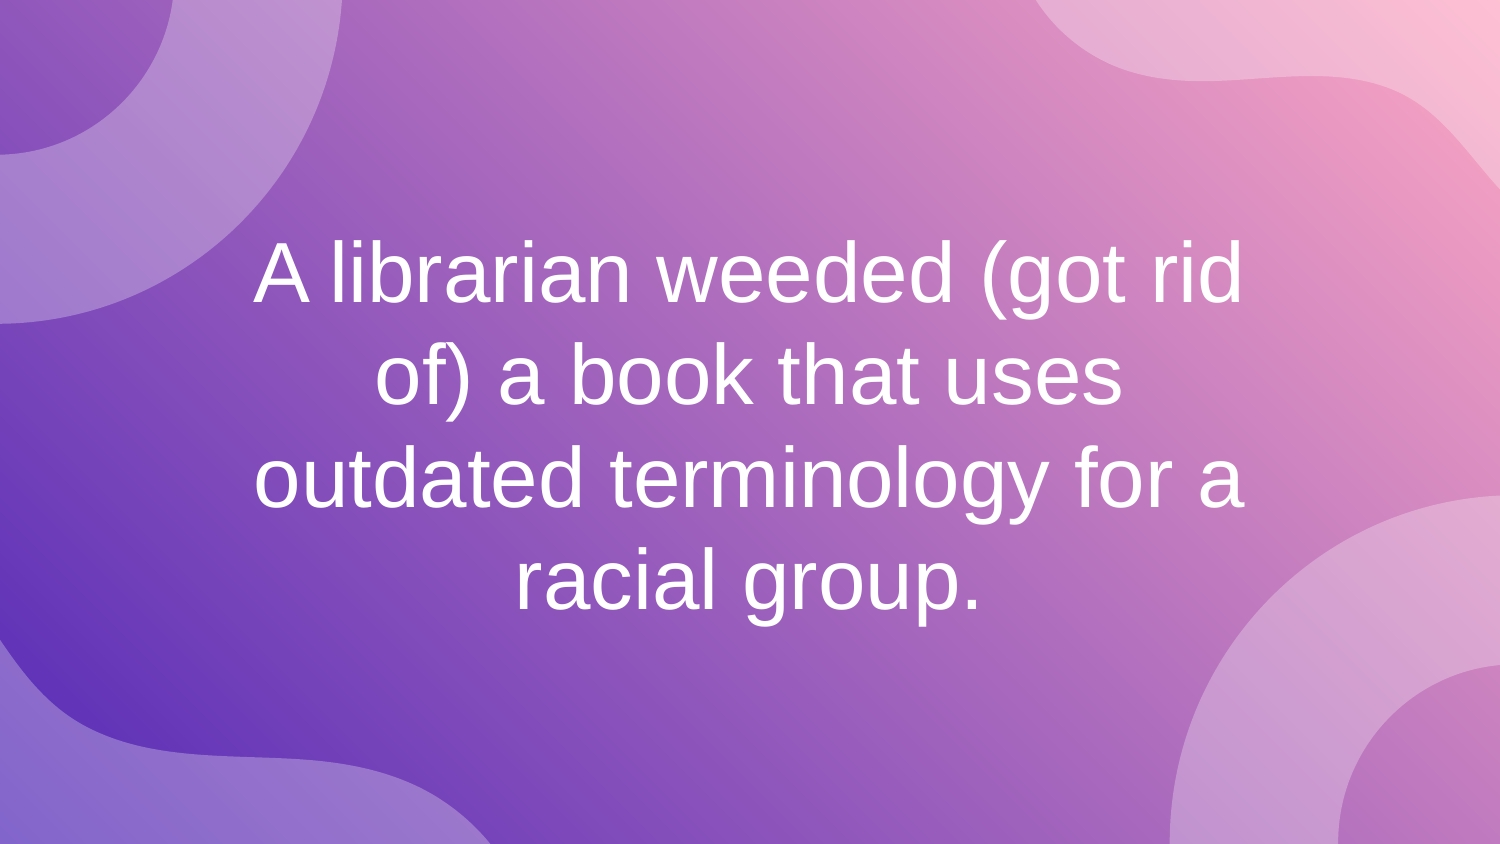

# A librarian weeded (got rid of) a book that uses outdated terminology for a racial group.